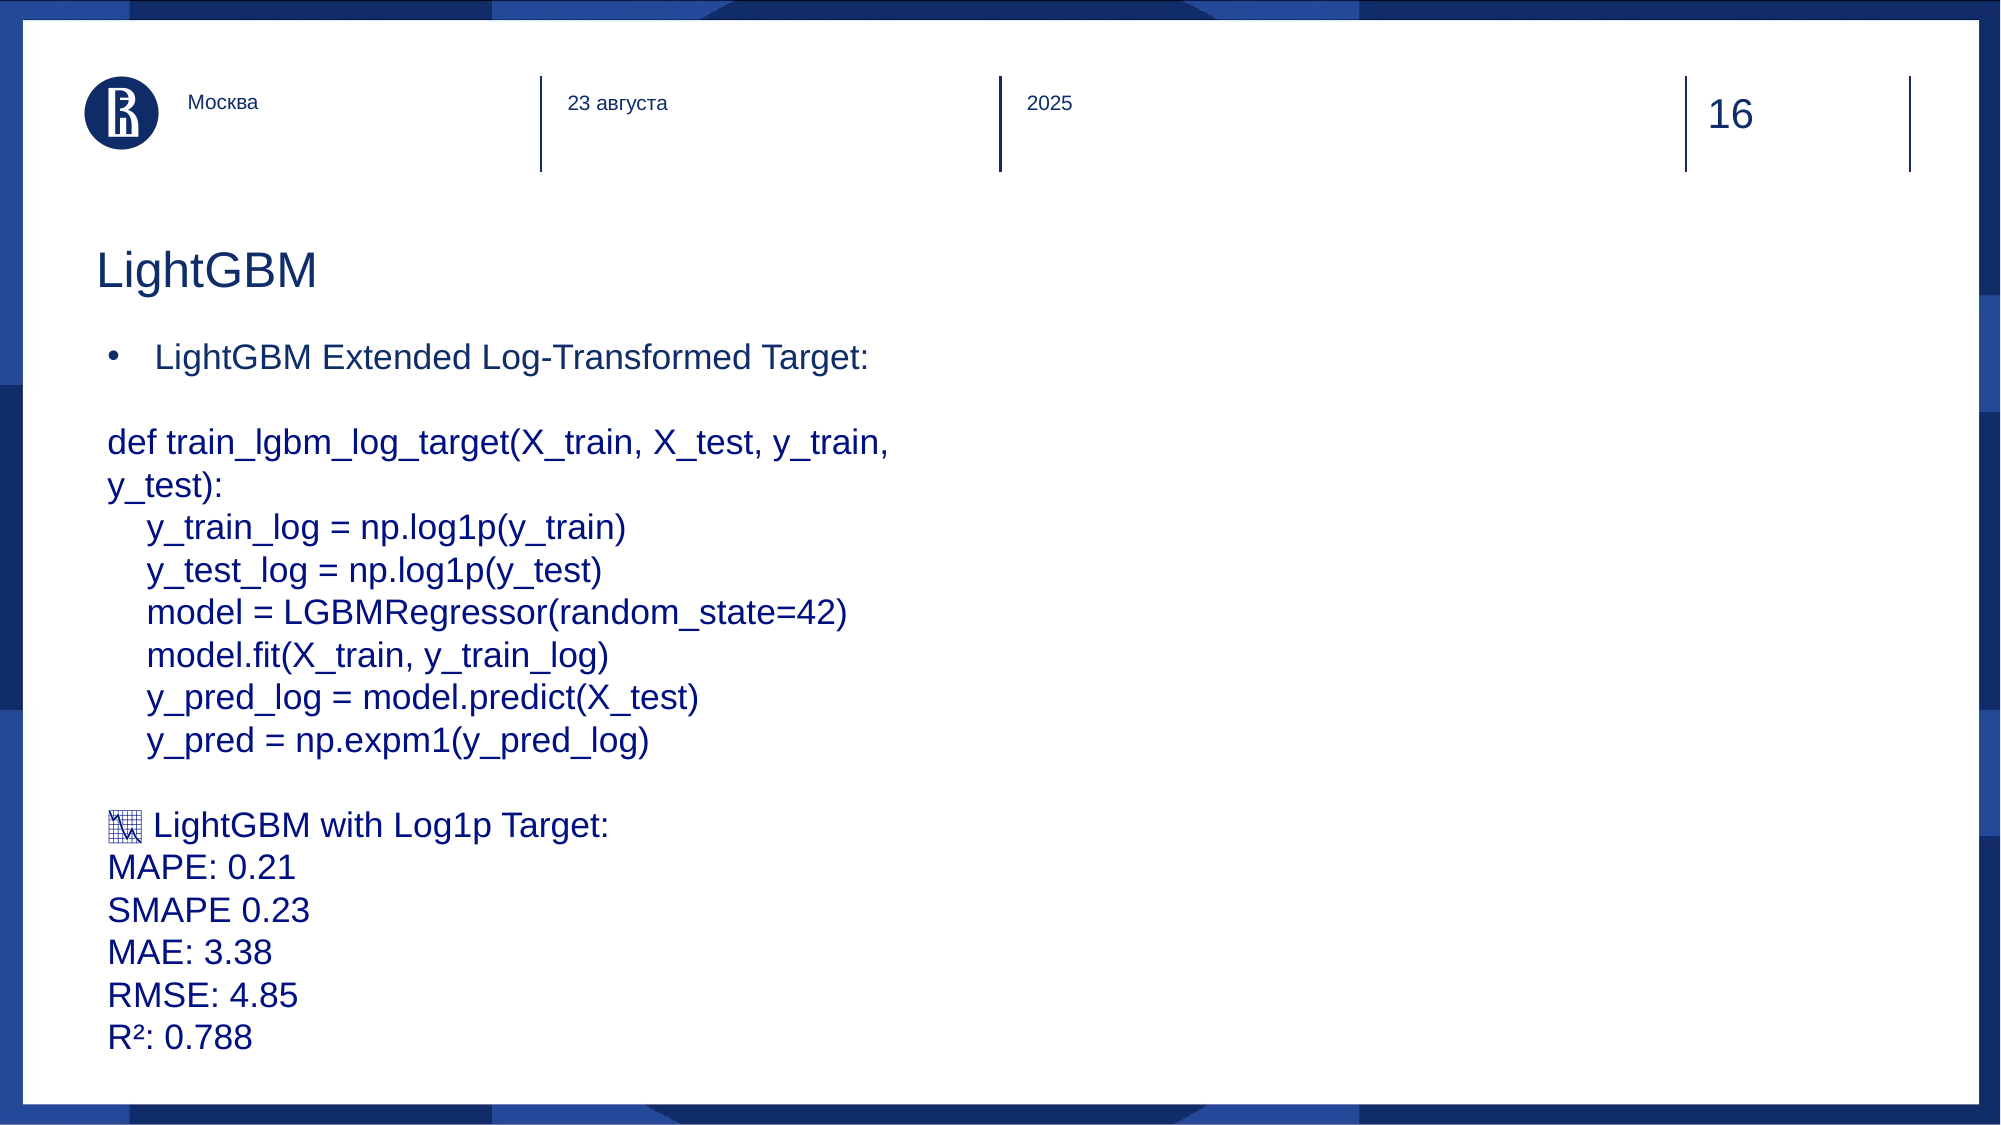

Москва
23 августа
2025
# LightGBM
LightGBM Extended Log-Transformed Target:

def train_lgbm_log_target(X_train, X_test, y_train, y_test):
    y_train_log = np.log1p(y_train)
    y_test_log = np.log1p(y_test)
    model = LGBMRegressor(random_state=42)
    model.fit(X_train, y_train_log)
    y_pred_log = model.predict(X_test)
    y_pred = np.expm1(y_pred_log)

📉 LightGBM with Log1p Target:
MAPE: 0.21
SMAPE 0.23
MAE: 3.38
RMSE: 4.85
R²: 0.788